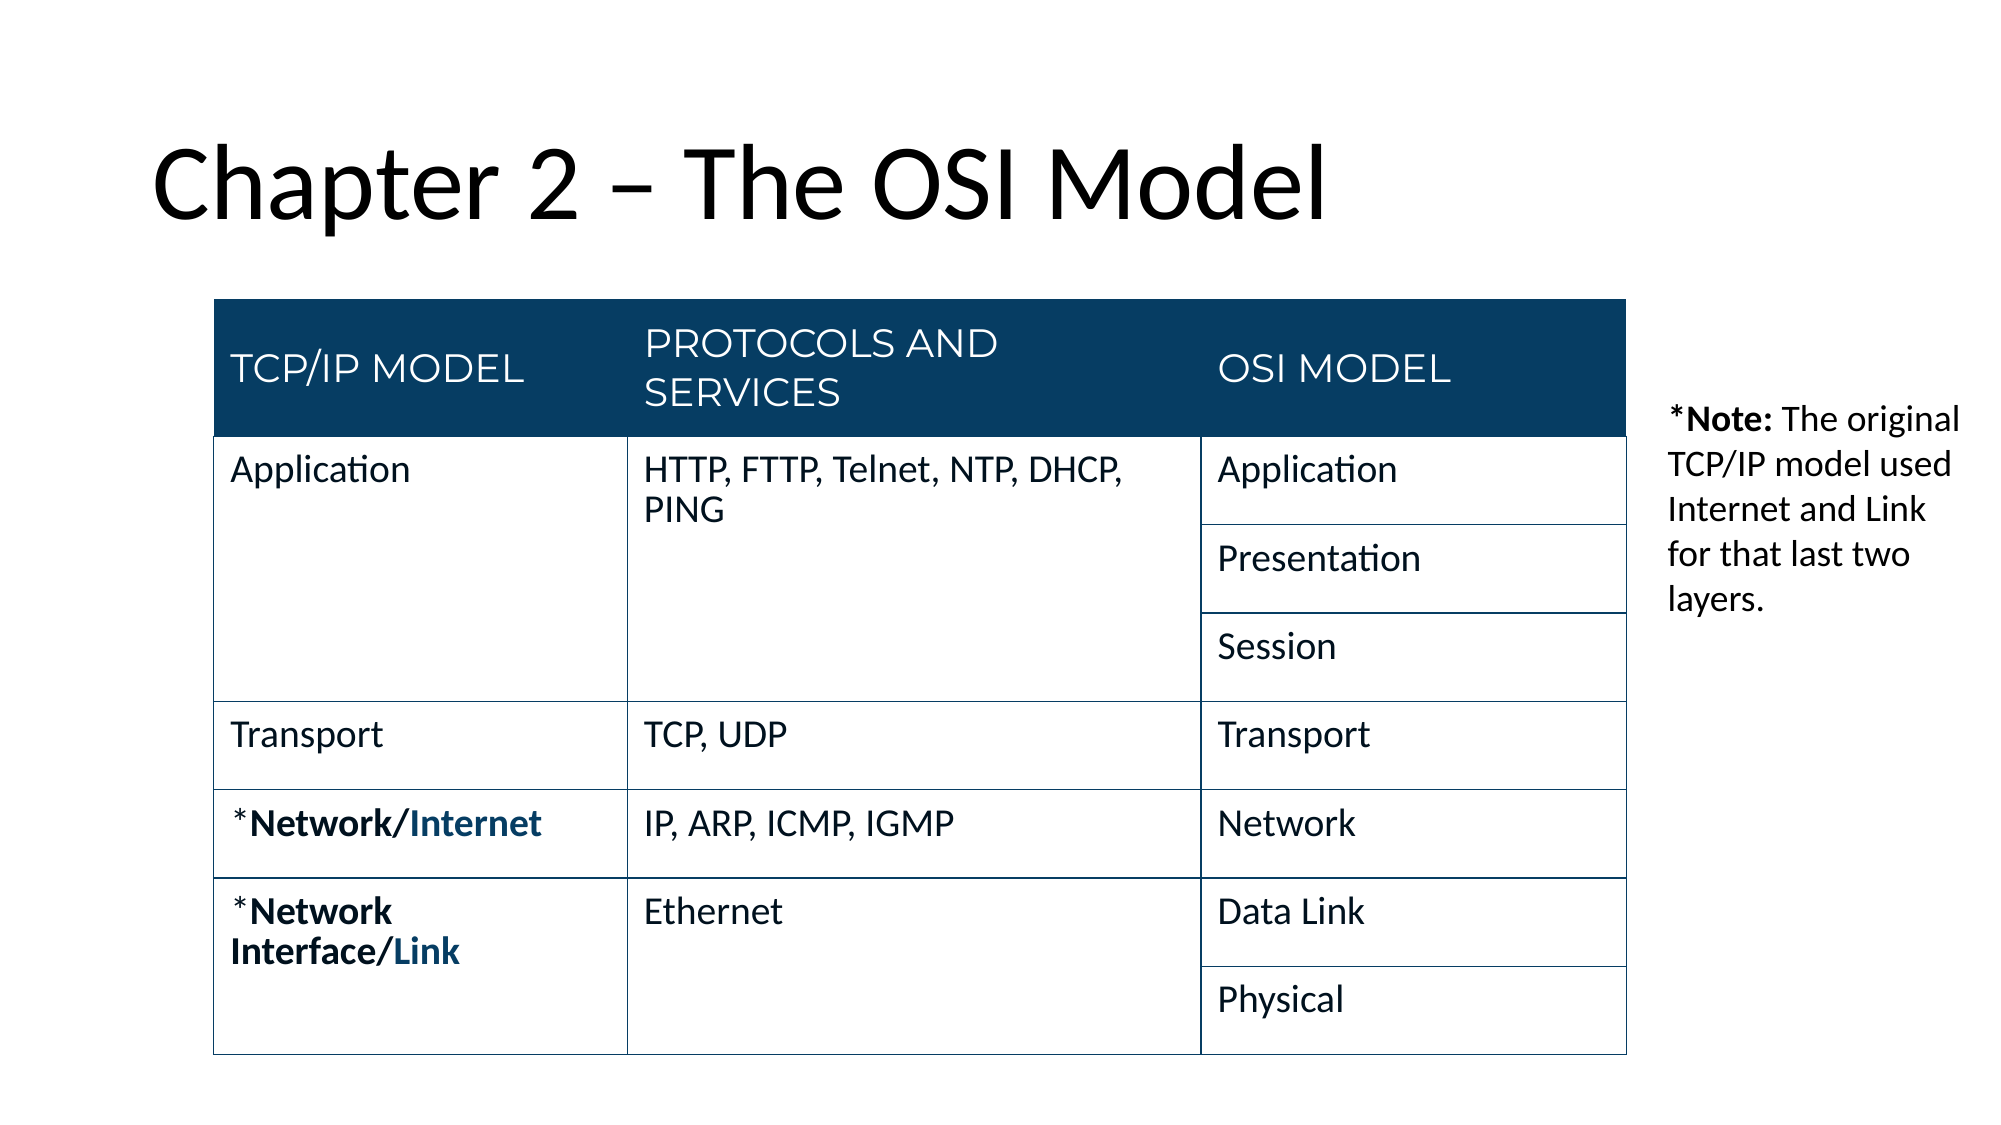

# Chapter 2 – The OSI Model
| TCP/IP MODEL | PROTOCOLS AND SERVICES | OSI MODEL |
| --- | --- | --- |
| Application | HTTP, FTTP, Telnet, NTP, DHCP, PING | Application |
|  |  | Presentation |
|  |  | Session |
| Transport | TCP, UDP | Transport |
| \*Network/Internet | IP, ARP, ICMP, IGMP | Network |
| \*Network Interface/Link | Ethernet | Data Link |
|  |  | Physical |
*Note: The original TCP/IP model used Internet and Link for that last two layers.